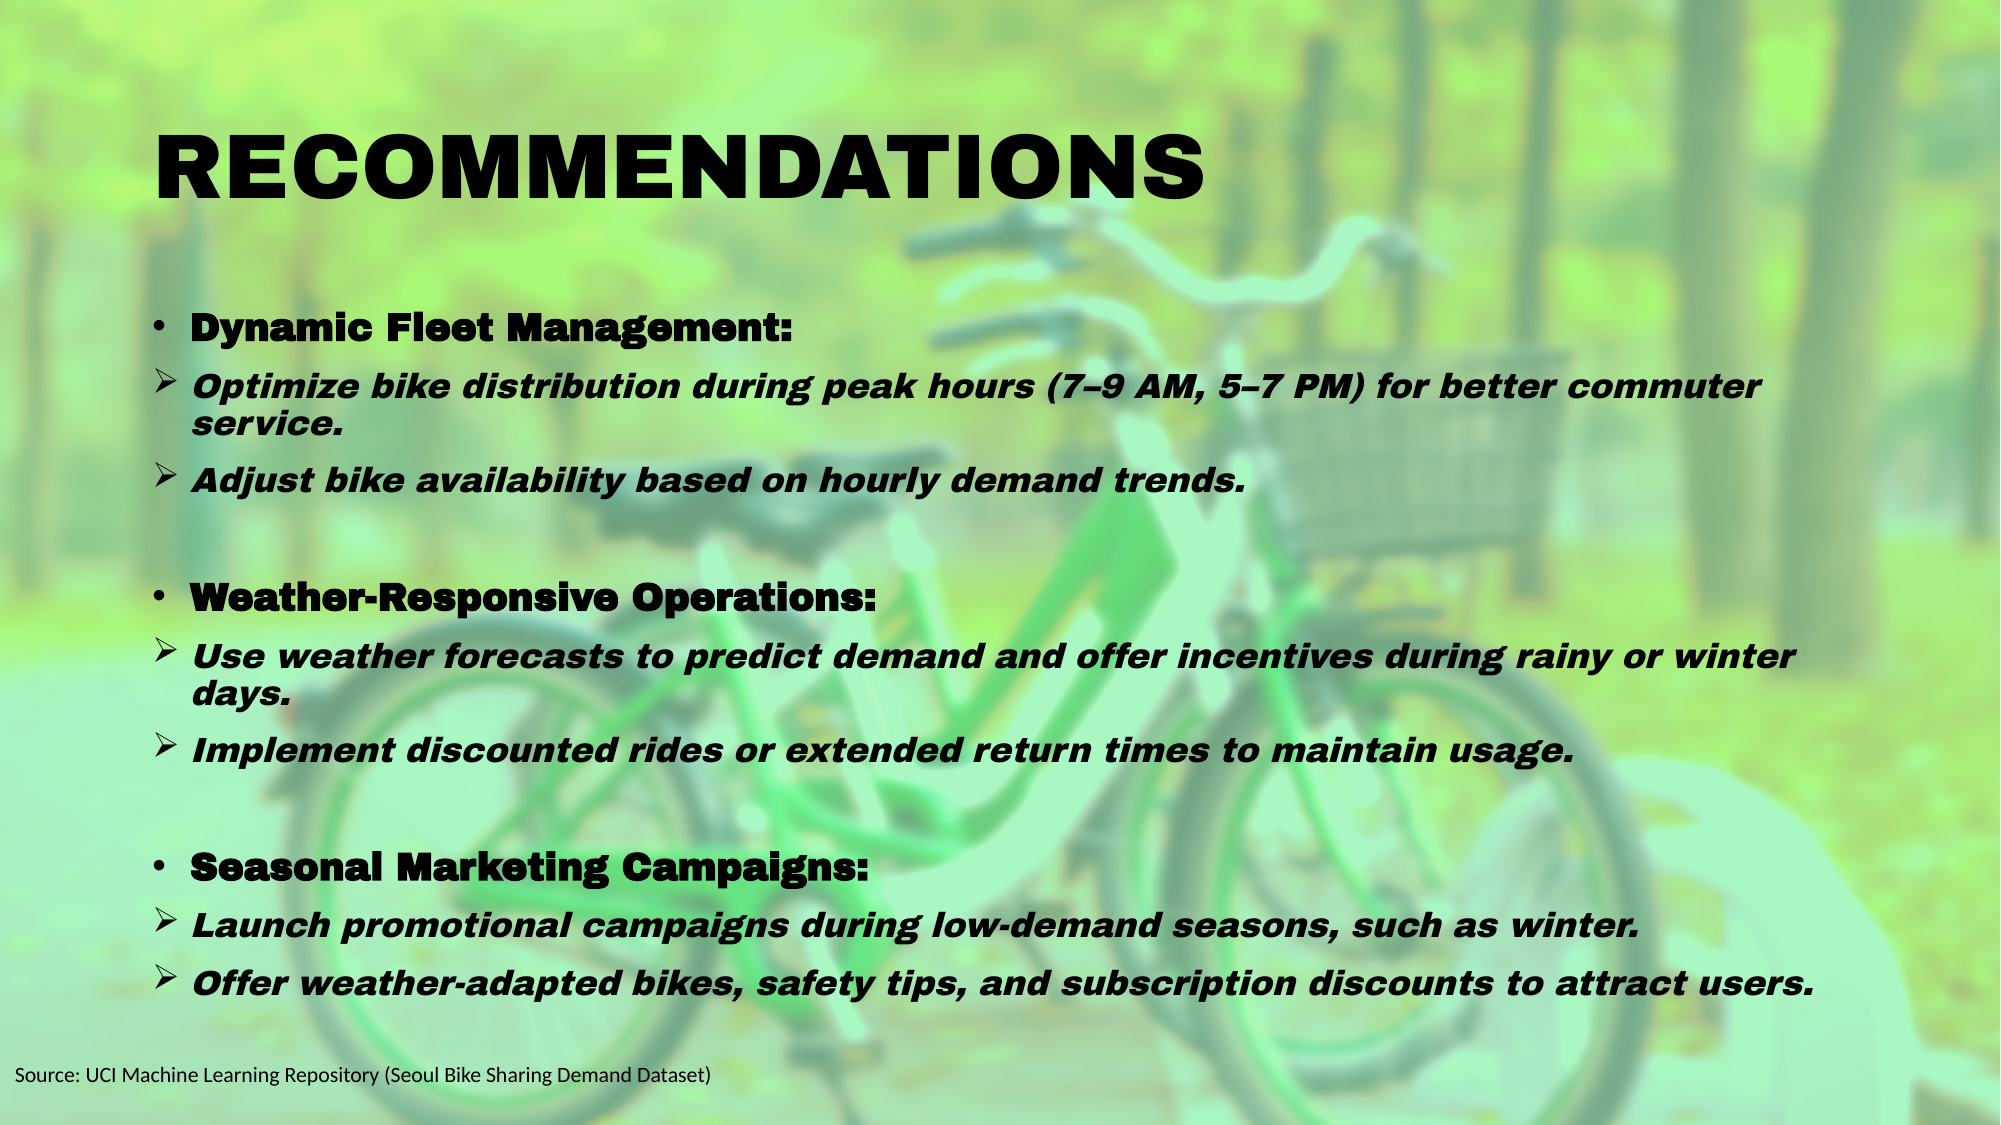

# RECOMMENDATIONS
Dynamic Fleet Management:
Optimize bike distribution during peak hours (7–9 AM, 5–7 PM) for better commuter service.
Adjust bike availability based on hourly demand trends.

Weather-Responsive Operations:
Use weather forecasts to predict demand and offer incentives during rainy or winter days.
Implement discounted rides or extended return times to maintain usage.

Seasonal Marketing Campaigns:
Launch promotional campaigns during low-demand seasons, such as winter.
Offer weather-adapted bikes, safety tips, and subscription discounts to attract users.